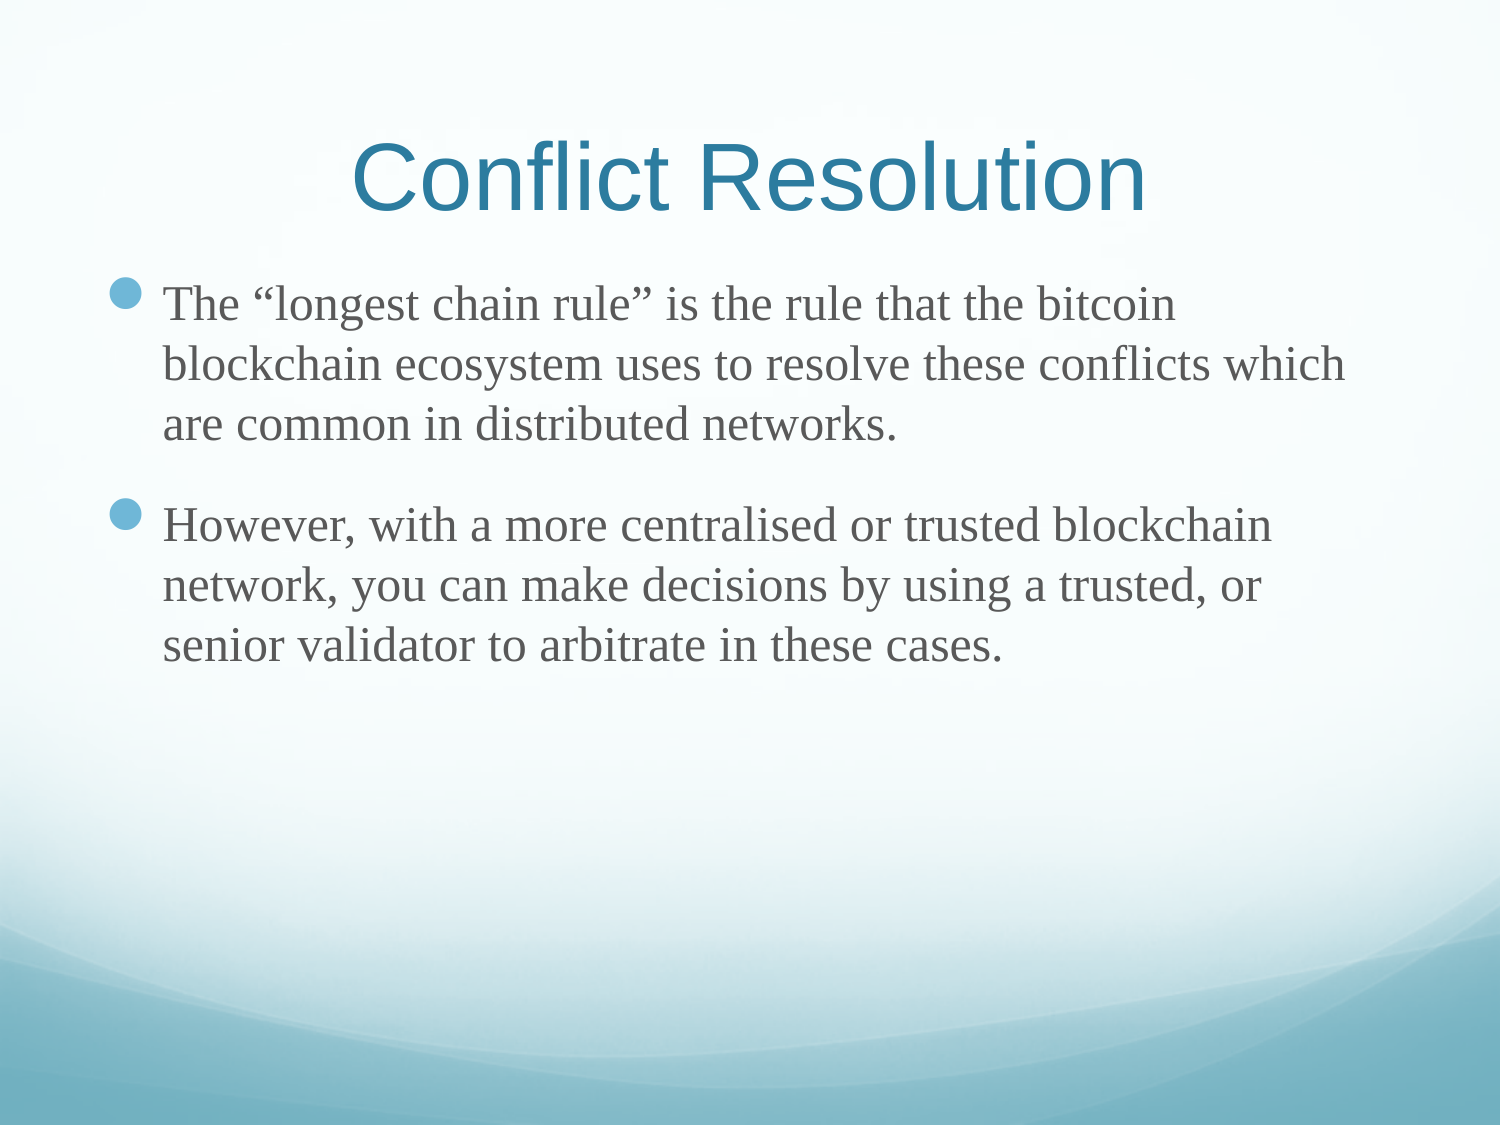

# Conflict Resolution
The “longest chain rule” is the rule that the bitcoin blockchain ecosystem uses to resolve these conflicts which are common in distributed networks.
However, with a more centralised or trusted blockchain network, you can make decisions by using a trusted, or senior validator to arbitrate in these cases.